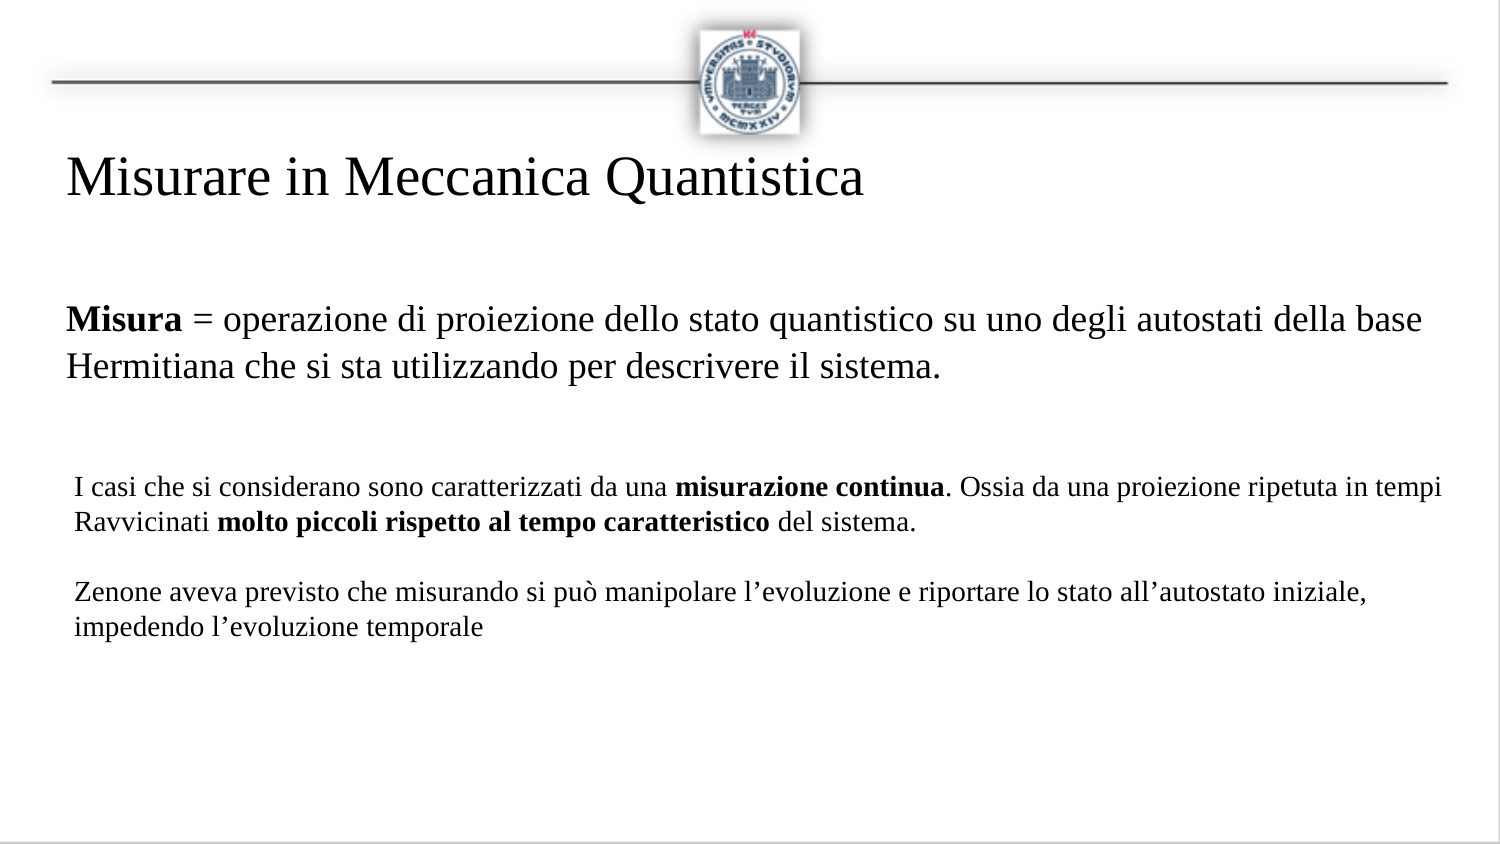

# Misurare in Meccanica Quantistica
Misura = operazione di proiezione dello stato quantistico su uno degli autostati della base Hermitiana che si sta utilizzando per descrivere il sistema.

I casi che si considerano sono caratterizzati da una misurazione continua. Ossia da una proiezione ripetuta in tempi
Ravvicinati molto piccoli rispetto al tempo caratteristico del sistema.

Zenone aveva previsto che misurando si può manipolare l’evoluzione e riportare lo stato all’autostato iniziale,
impedendo l’evoluzione temporale